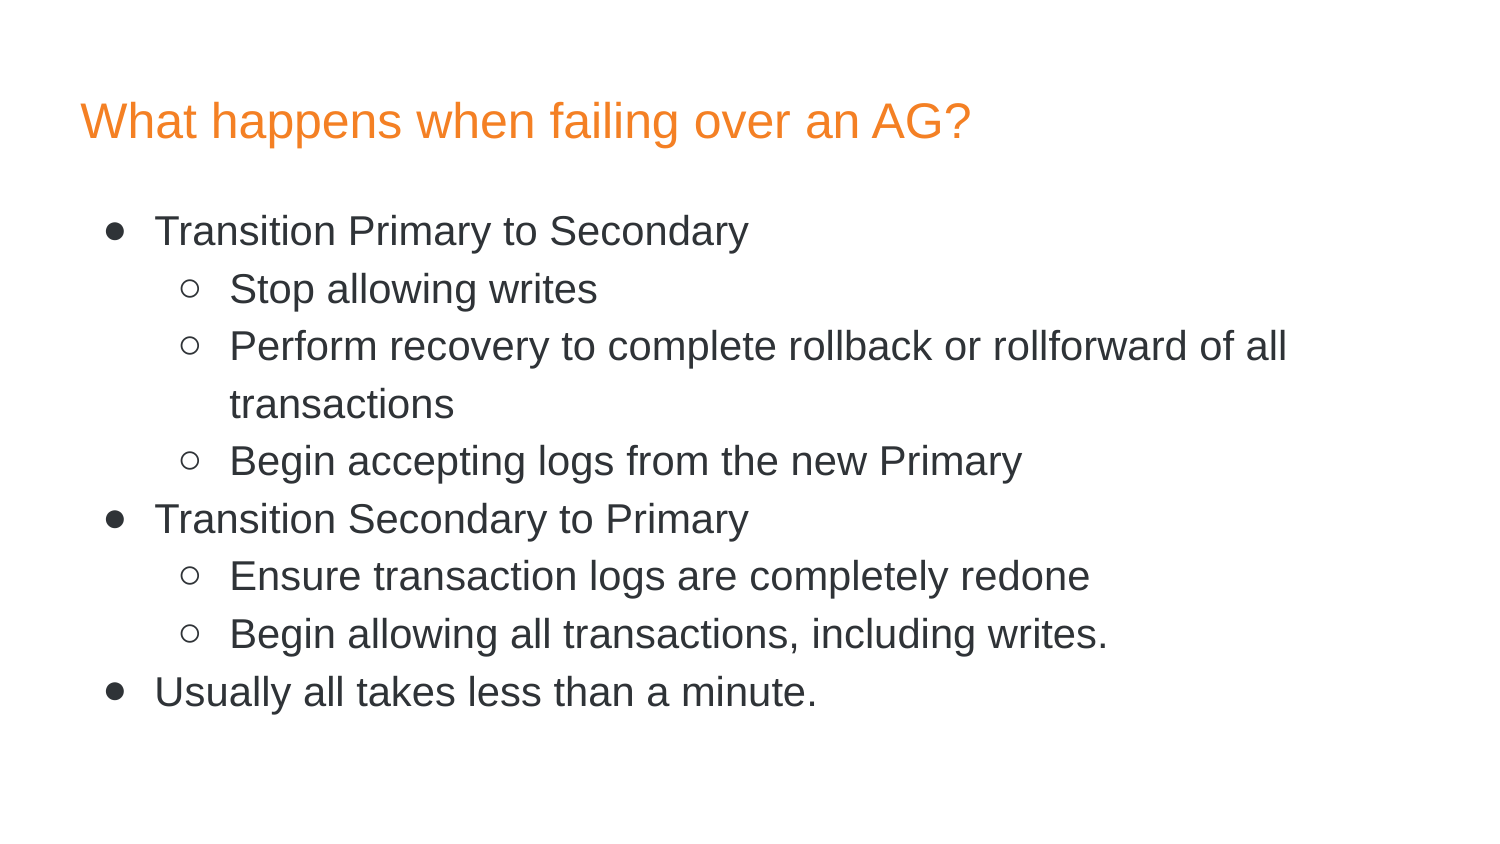

# What happens when failing over an AG?
Transition Primary to Secondary
Stop allowing writes
Perform recovery to complete rollback or rollforward of all transactions
Begin accepting logs from the new Primary
Transition Secondary to Primary
Ensure transaction logs are completely redone
Begin allowing all transactions, including writes.
Usually all takes less than a minute.